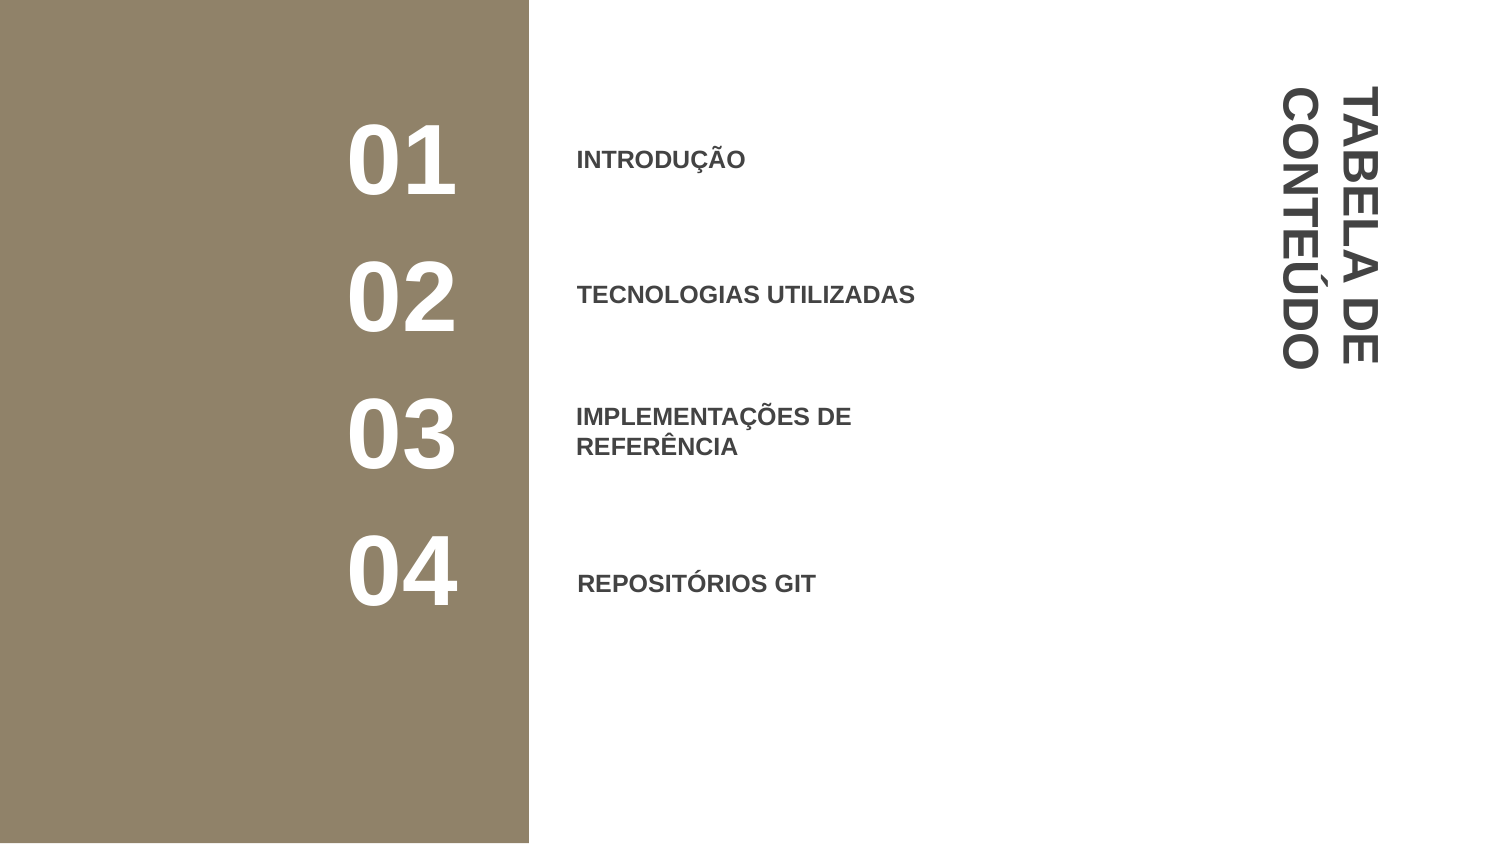

# INTRODUÇÃO
01

TECNOLOGIAS UTILIZADAS
02
TABELA DE CONTEÚDO
IMPLEMENTAÇÕES DE REFERÊNCIA
03
REPOSITÓRIOS GIT
04